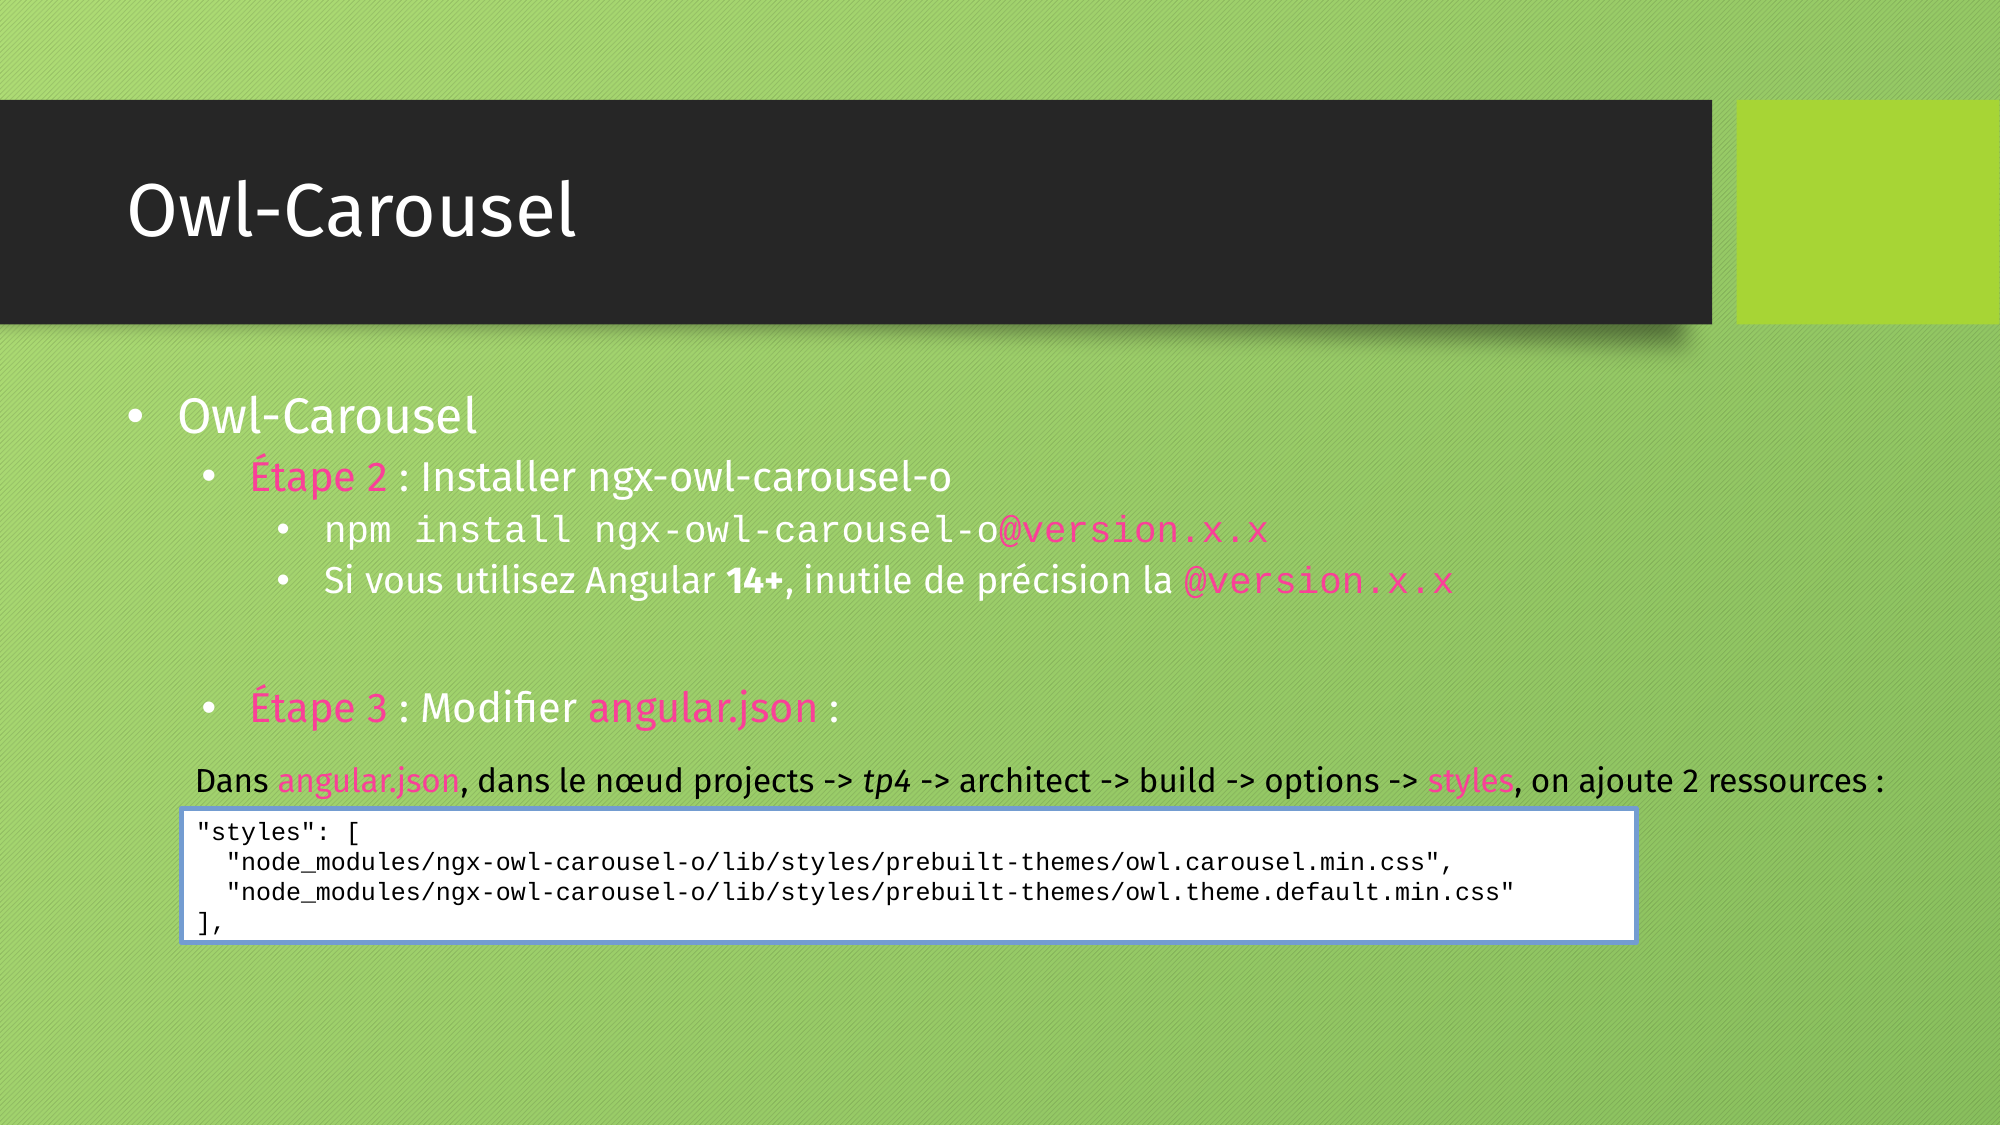

# Owl-Carousel
 Owl-Carousel
 Étape 2 : Installer ngx-owl-carousel-o
 npm install ngx-owl-carousel-o@version.x.x
 Si vous utilisez Angular 14+, inutile de précision la @version.x.x

 Étape 3 : Modifier angular.json :
Dans angular.json, dans le nœud projects -> tp4 -> architect -> build -> options -> styles, on ajoute 2 ressources :
"styles": [
  "node_modules/ngx-owl-carousel-o/lib/styles/prebuilt-themes/owl.carousel.min.css",
  "node_modules/ngx-owl-carousel-o/lib/styles/prebuilt-themes/owl.theme.default.min.css"
],